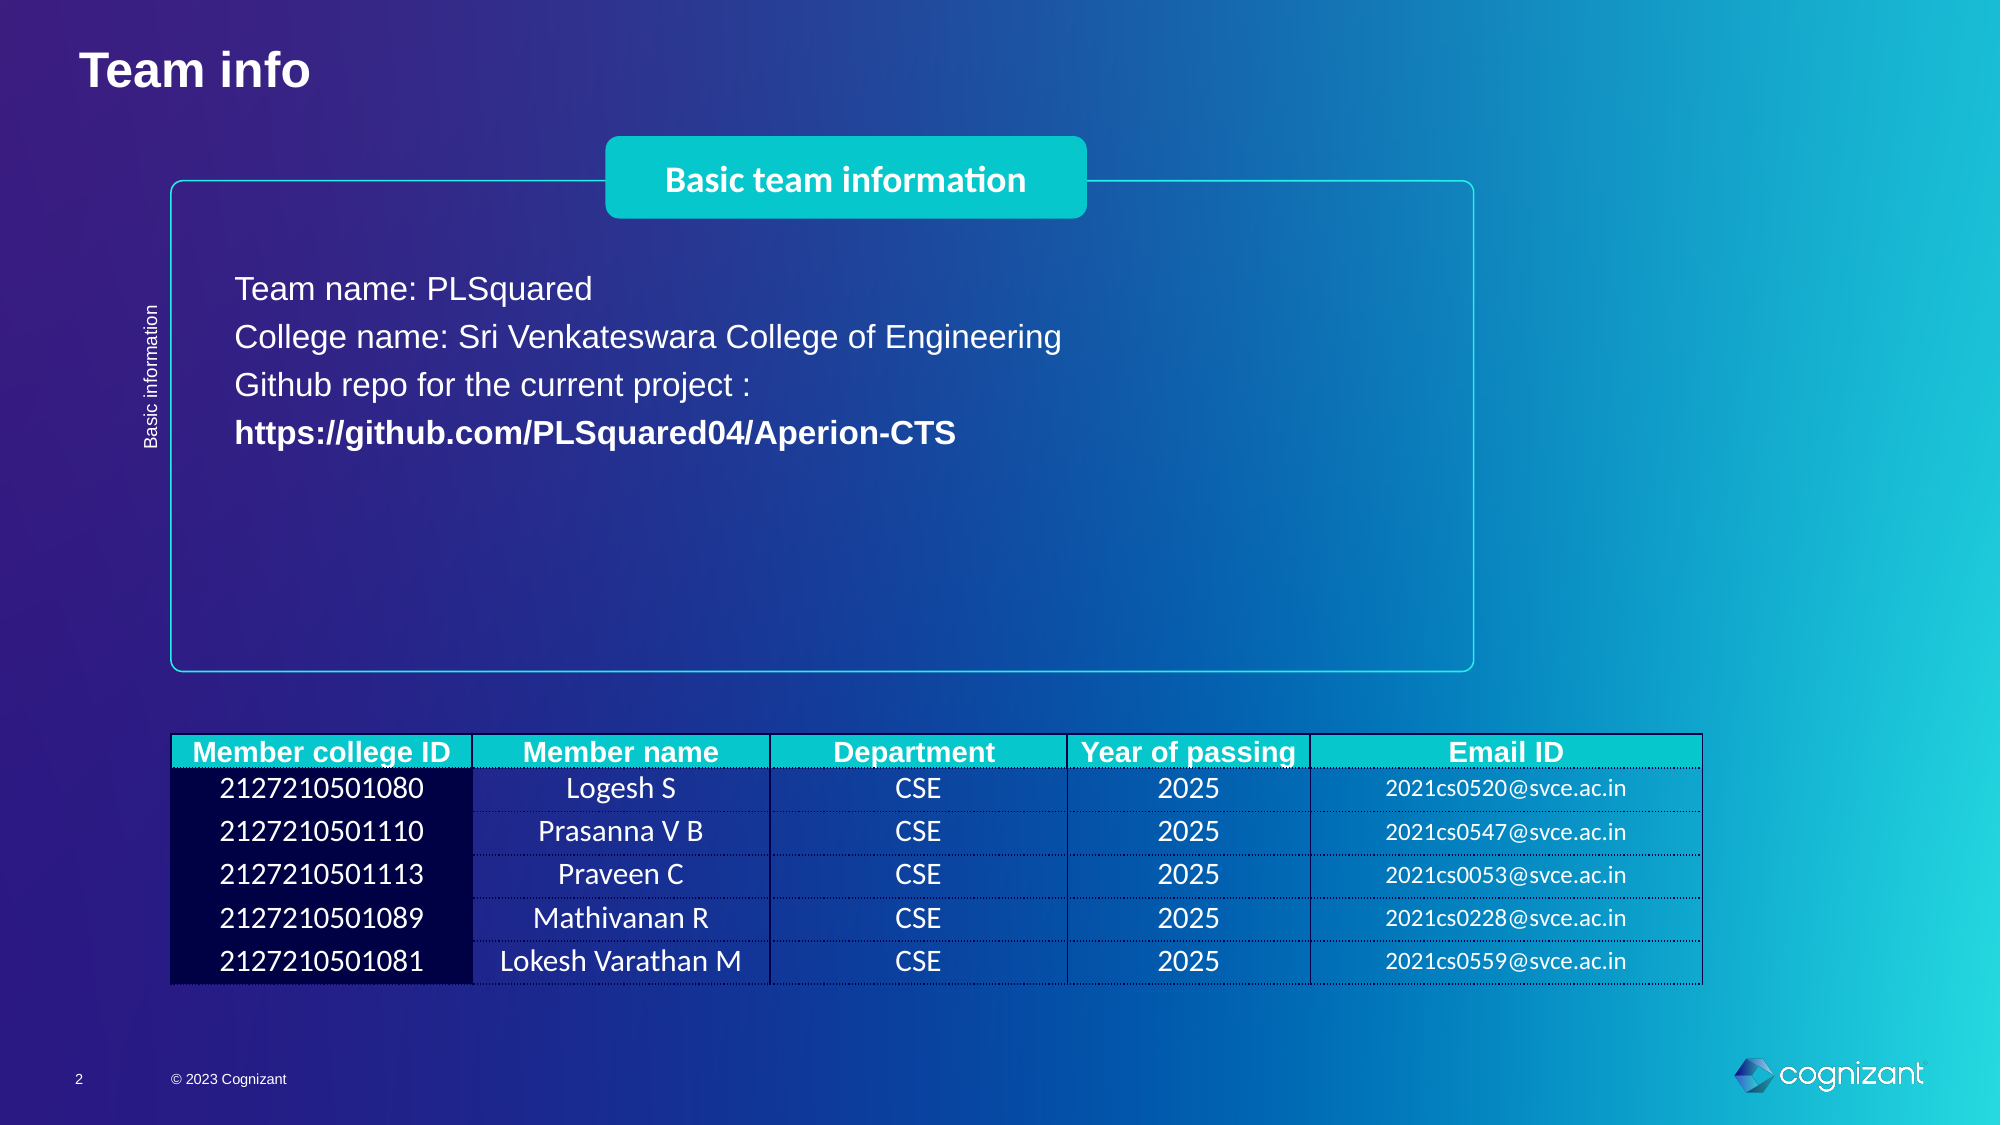

Team info
Basic team information

Team name: PLSquared
College name: Sri Venkateswara College of Engineering
Github repo for the current project :
https://github.com/PLSquared04/Aperion-CTS
Basic information
| Member college ID | Member name | Department | Year of passing | Email ID |
| --- | --- | --- | --- | --- |
| 2127210501080 | Logesh S | CSE | 2025 | 2021cs0520@svce.ac.in |
| 2127210501110 | Prasanna V B | CSE | 2025 | 2021cs0547@svce.ac.in |
| 2127210501113 | Praveen C | CSE | 2025 | 2021cs0053@svce.ac.in |
| 2127210501089 | Mathivanan R | CSE | 2025 | 2021cs0228@svce.ac.in |
| 2127210501081 | Lokesh Varathan M | CSE | 2025 | 2021cs0559@svce.ac.in |
© 2023 Cognizant
2